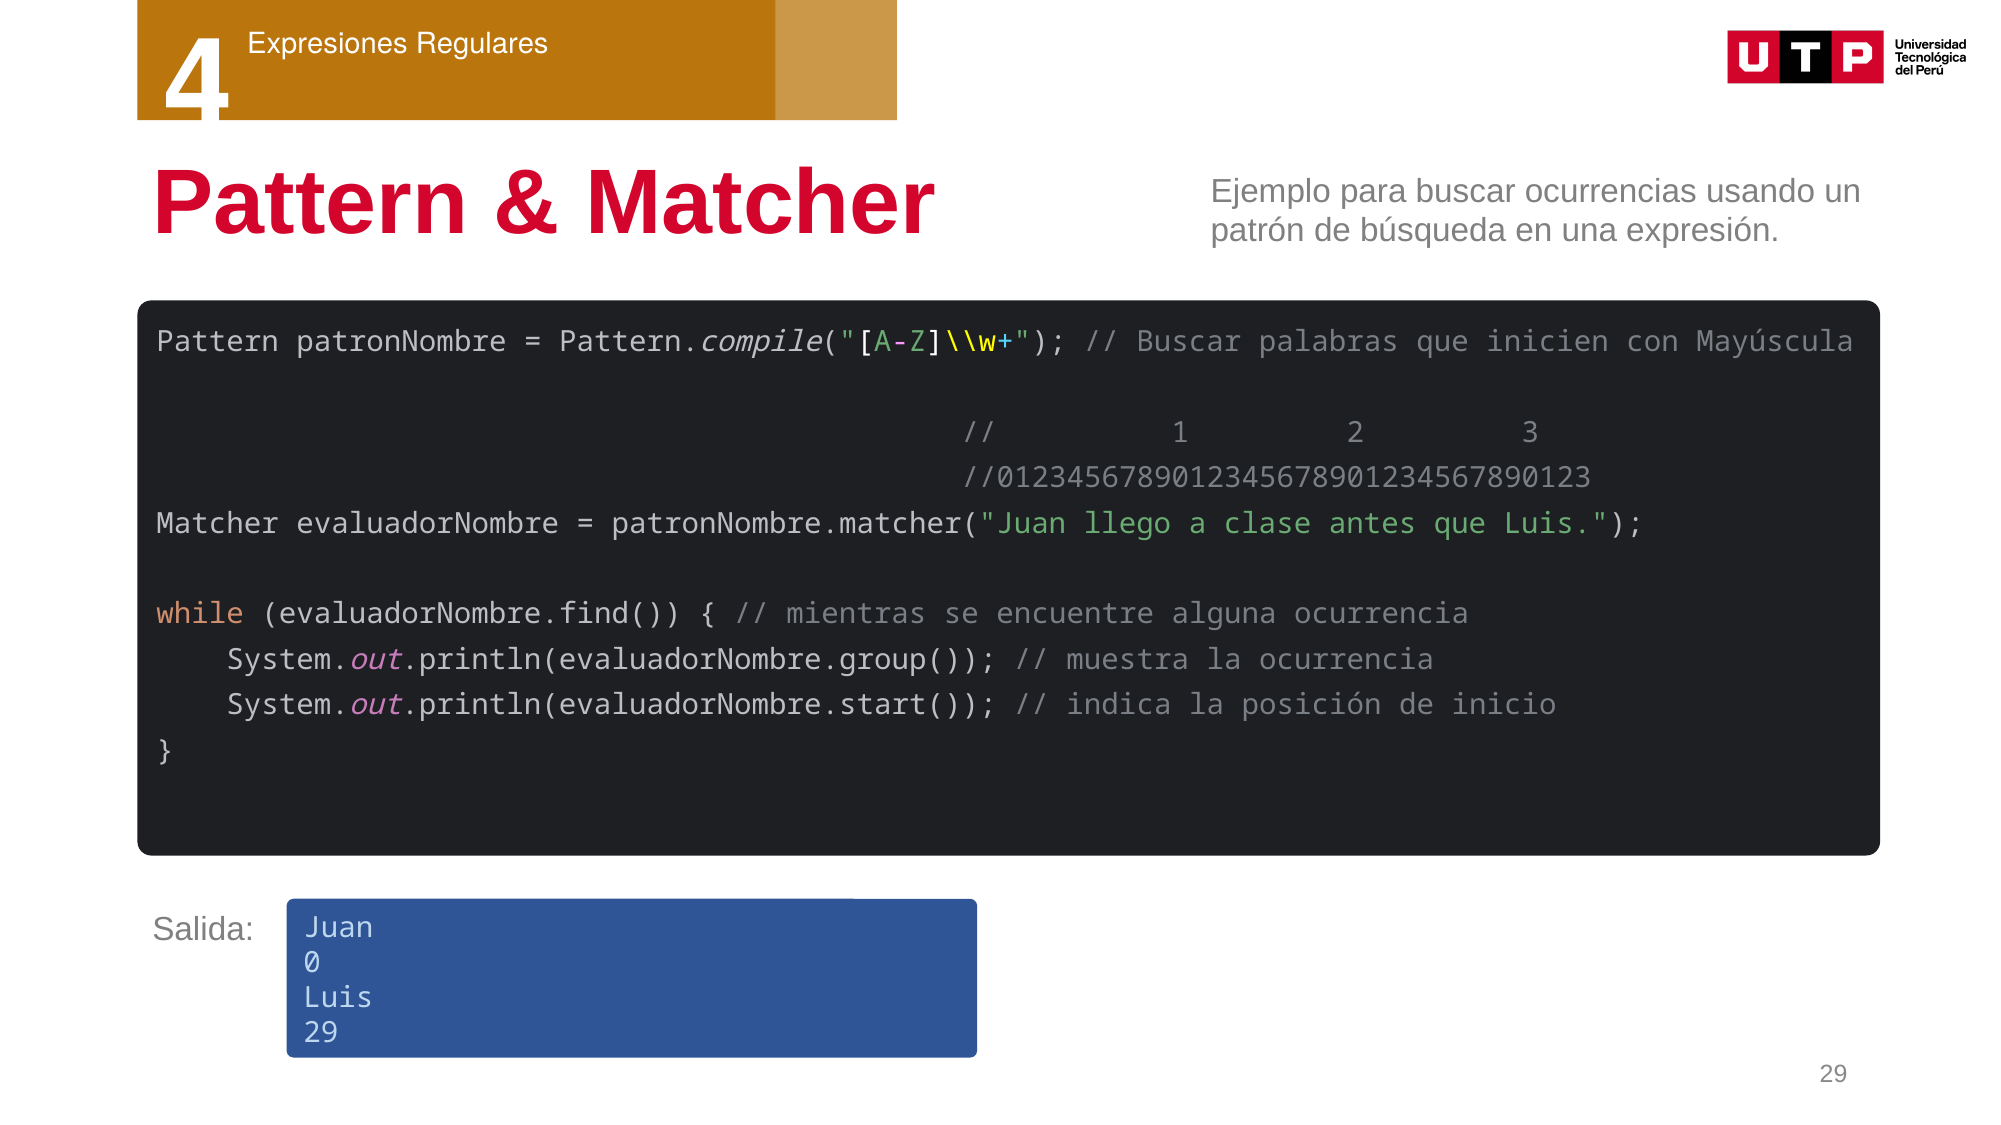

4

Expresiones Regulares
# Pattern & Matcher
Ejemplo para buscar ocurrencias usando un patrón de búsqueda en una expresión.
Pattern patronNombre = Pattern.compile("[A-Z]\\w+"); // Buscar palabras que inicien con Mayúscula
                                              //          1         2         3
                                              //0123456789012345678901234567890123
Matcher evaluadorNombre = patronNombre.matcher("Juan llego a clase antes que Luis.");
while (evaluadorNombre.find()) { // mientras se encuentre alguna ocurrencia
    System.out.println(evaluadorNombre.group()); // muestra la ocurrencia
    System.out.println(evaluadorNombre.start()); // indica la posición de inicio
}

Juan
0
Luis
29
Salida:
29